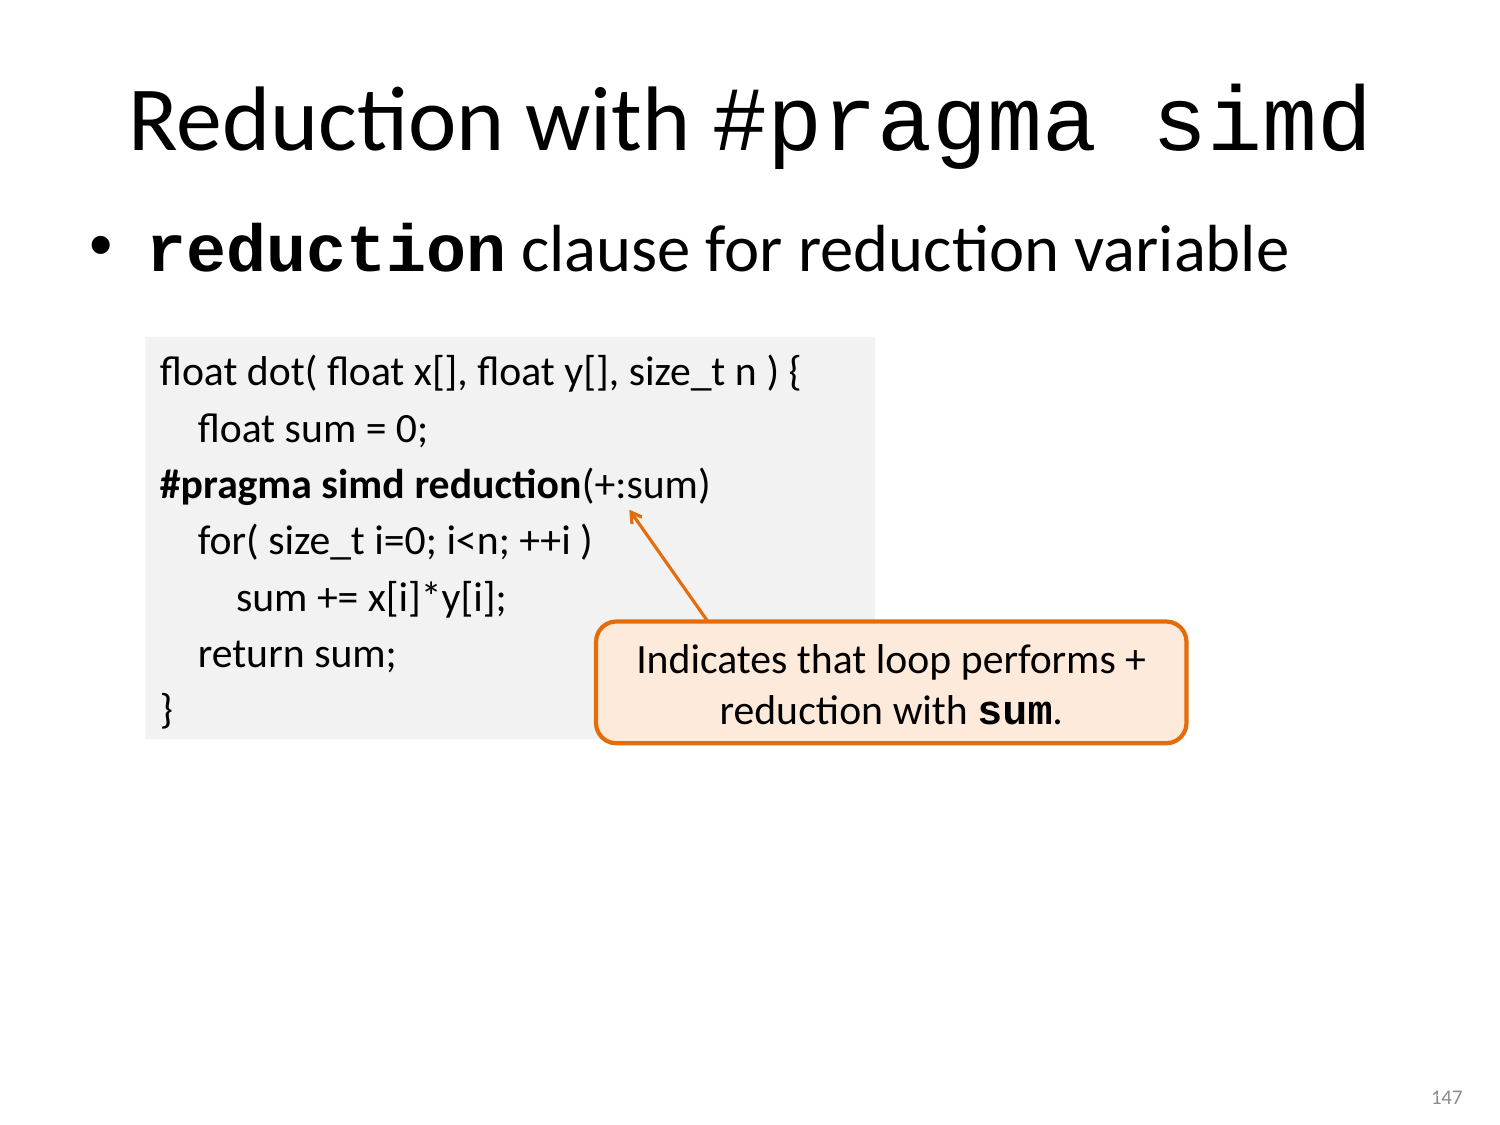

# Reduction with #pragma simd
reduction clause for reduction variable
float dot( float x[], float y[], size_t n ) {
    float sum = 0;
#pragma simd reduction(+:sum)
    for( size_t i=0; i<n; ++i )
        sum += x[i]*y[i];
    return sum;
}
Indicates that loop performs + reduction with sum.
147
147